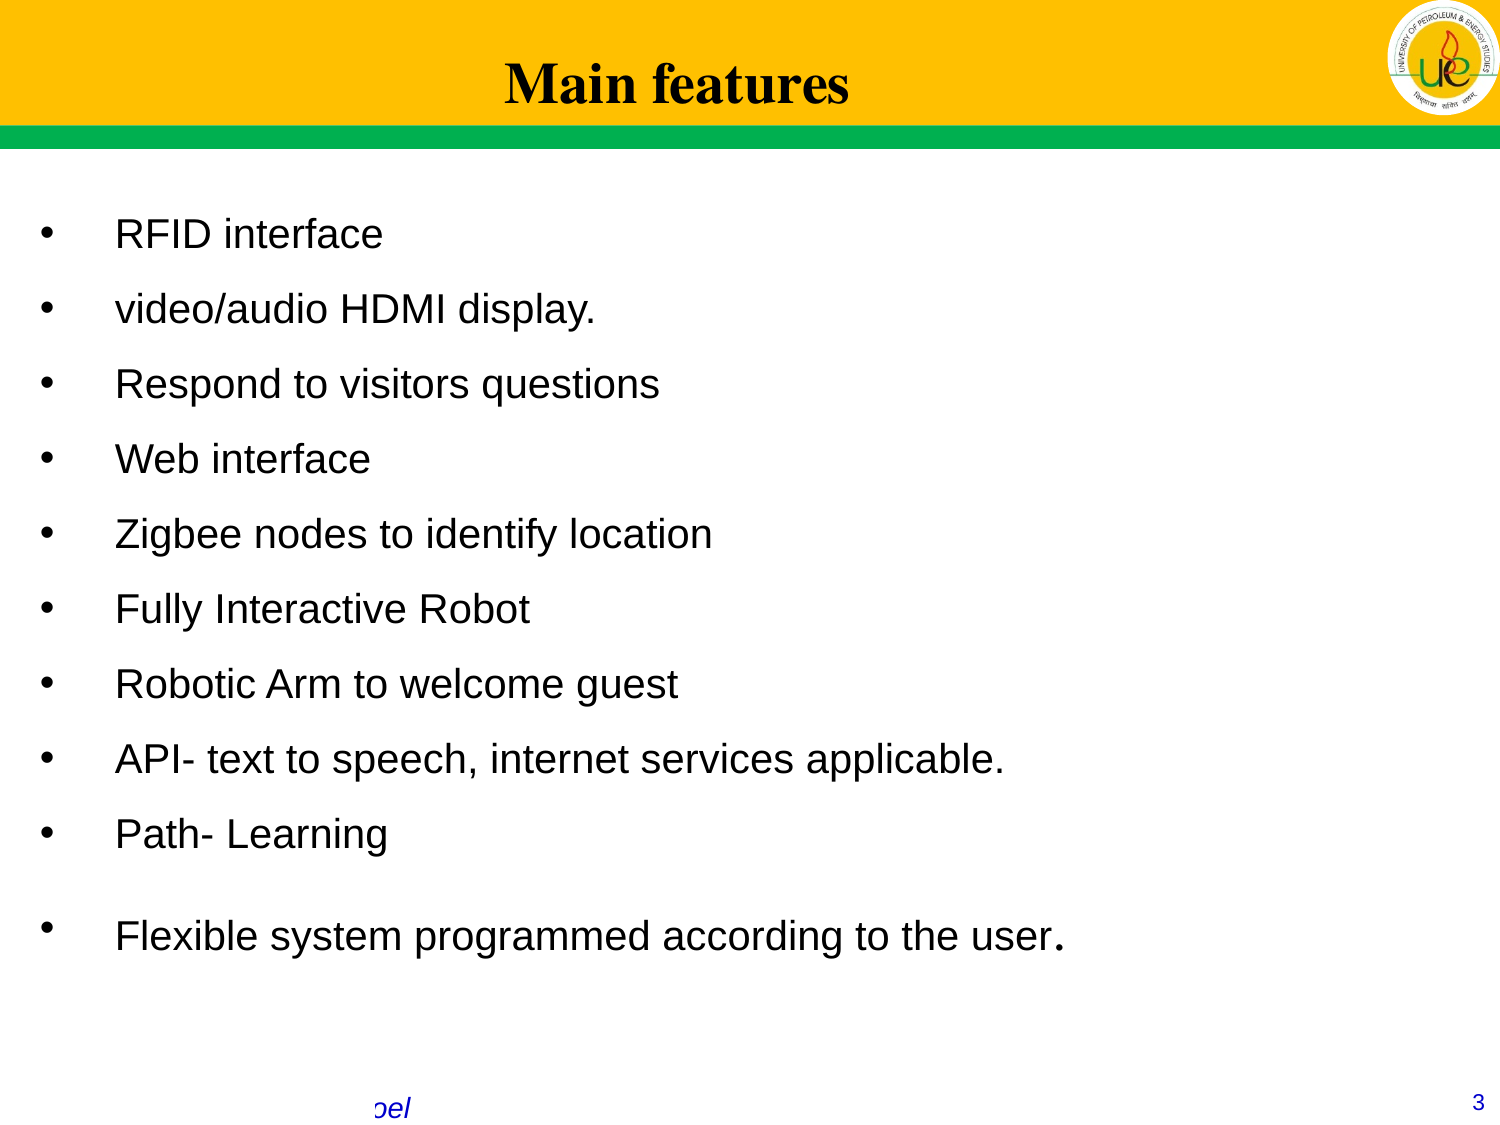

Main features
RFID interface
video/audio HDMI display.
Respond to visitors questions
Web interface
Zigbee nodes to identify location
Fully Interactive Robot
Robotic Arm to welcome guest
API- text to speech, internet services applicable.
Path- Learning
Flexible system programmed according to the user.